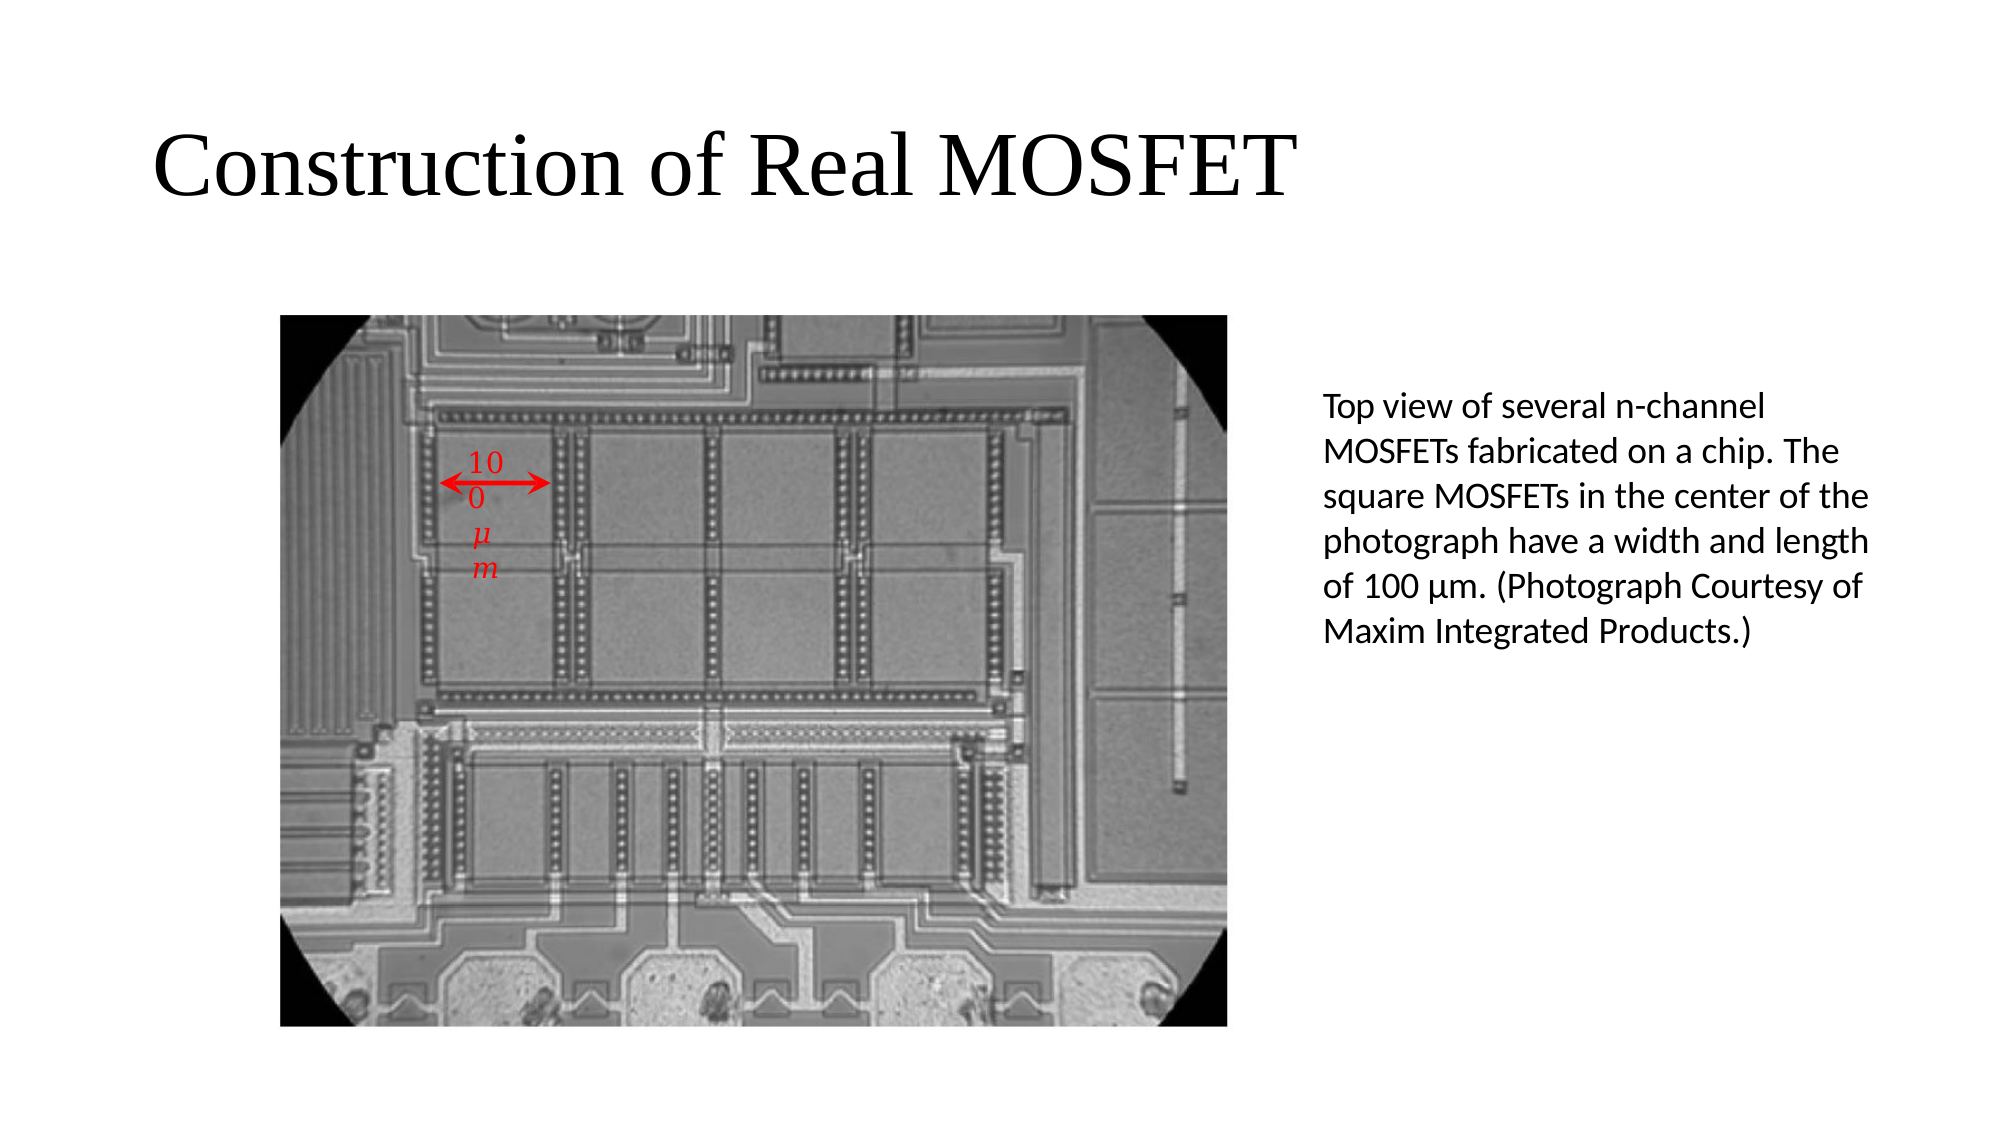

# Construction of Real MOSFET

Top view of several n-channel  MOSFETs fabricated on a chip. The  square MOSFETs in the center of the  photograph have a width and length  of 100 μm. (Photograph Courtesy of  Maxim Integrated Products.)
100
𝜇𝑚